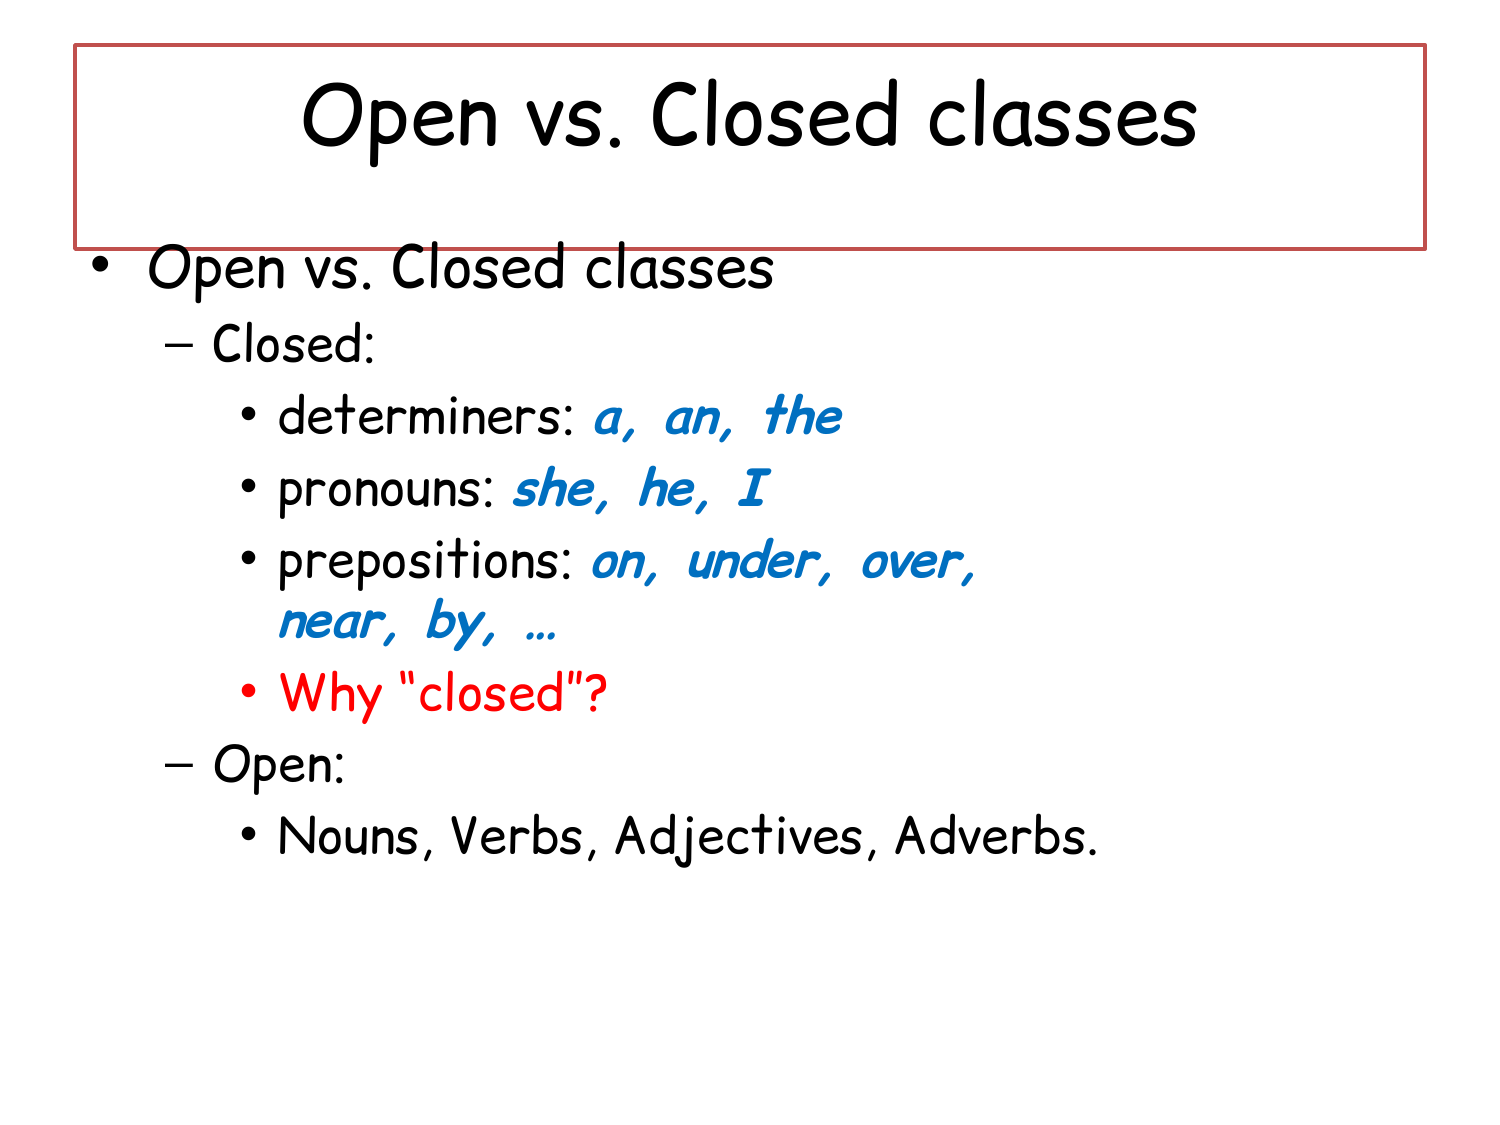

# Open vs. Closed classes
Open vs. Closed classes
Closed:
determiners: a, an, the
pronouns: she, he, I
prepositions: on, under, over, near, by, …
Why “closed”?
Open:
Nouns, Verbs, Adjectives, Adverbs.